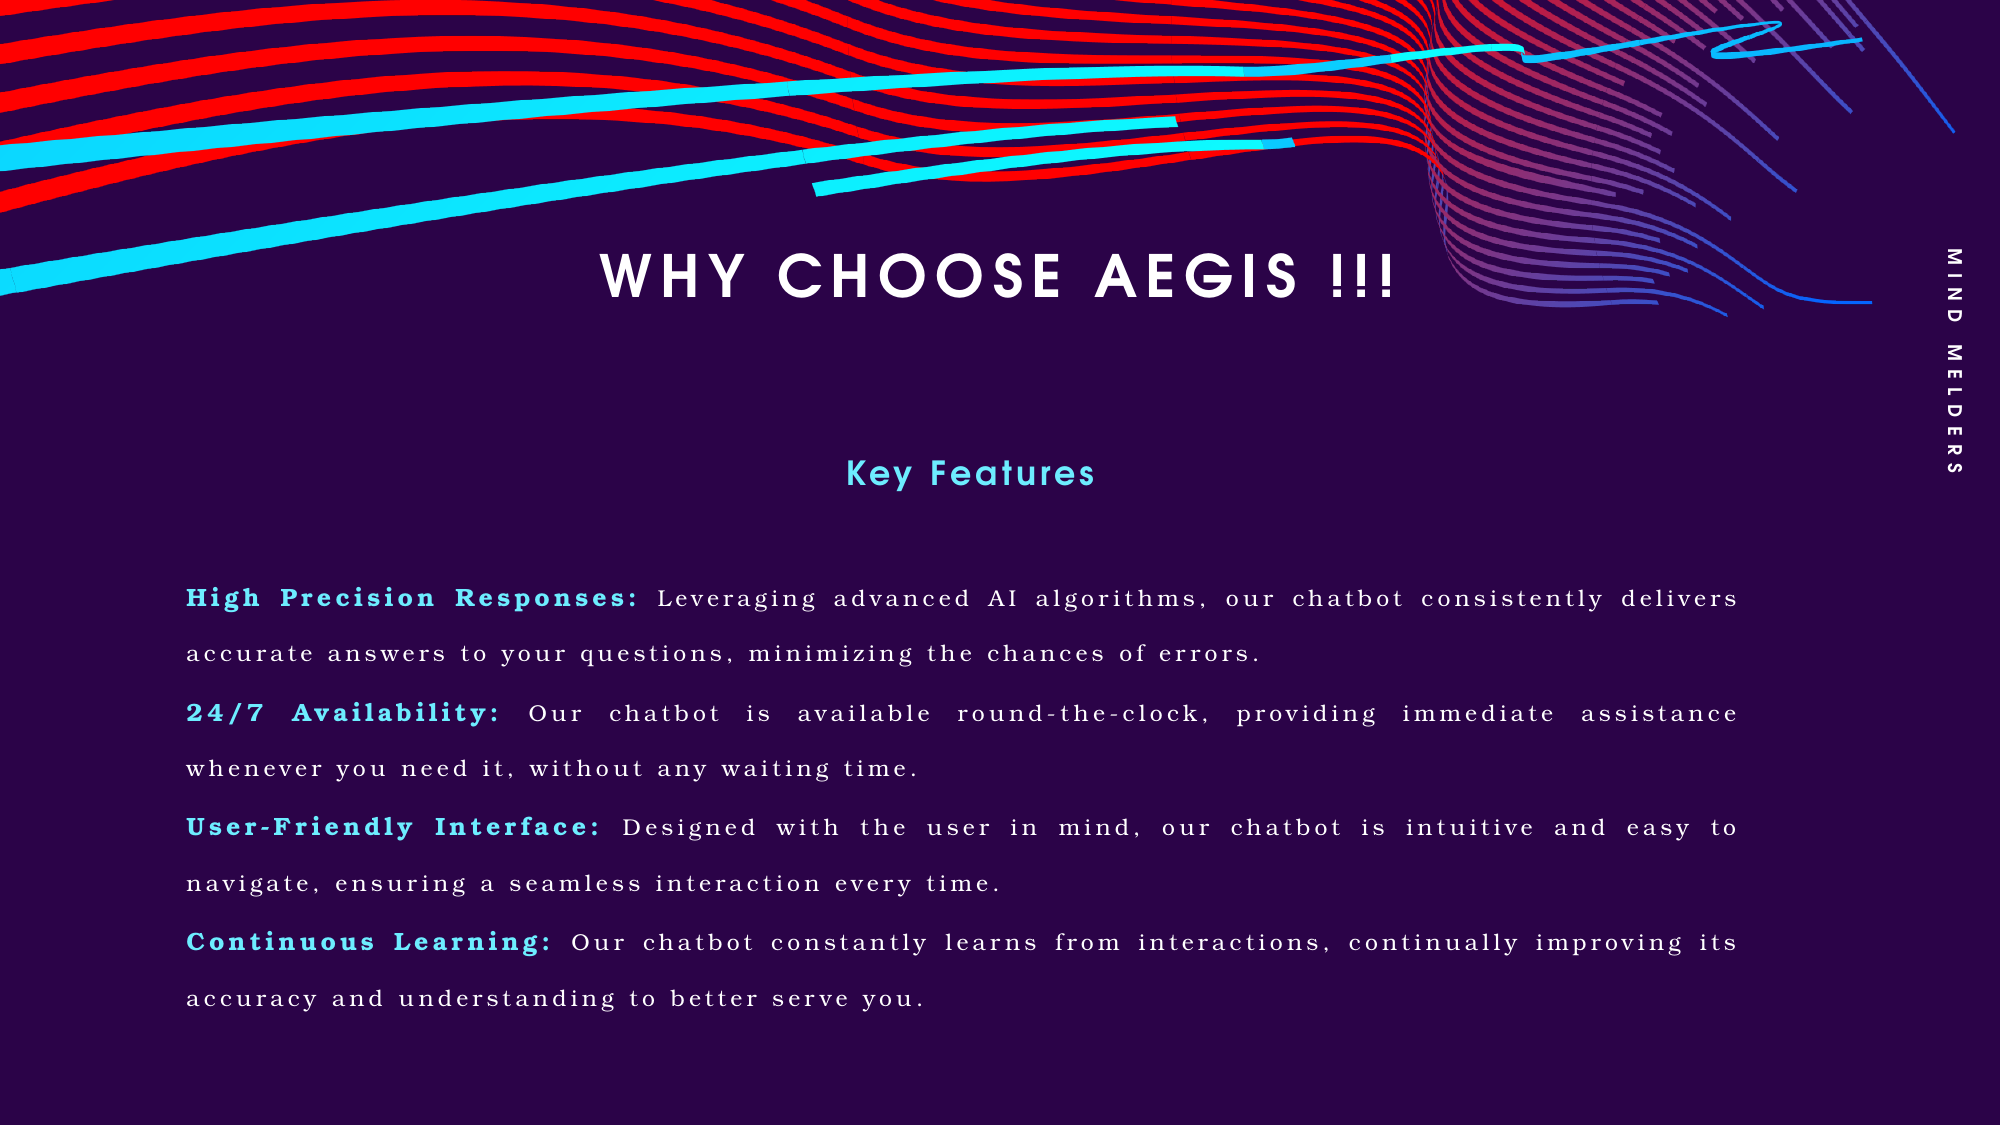

# Why choose AEGIS !!!
Mind melders
  Key Features

High Precision Responses: Leveraging advanced AI algorithms, our chatbot consistently delivers accurate answers to your questions, minimizing the chances of errors.
24/7 Availability: Our chatbot is available round-the-clock, providing immediate assistance whenever you need it, without any waiting time.
User-Friendly Interface: Designed with the user in mind, our chatbot is intuitive and easy to navigate, ensuring a seamless interaction every time.
Continuous Learning: Our chatbot constantly learns from interactions, continually improving its accuracy and understanding to better serve you.
9